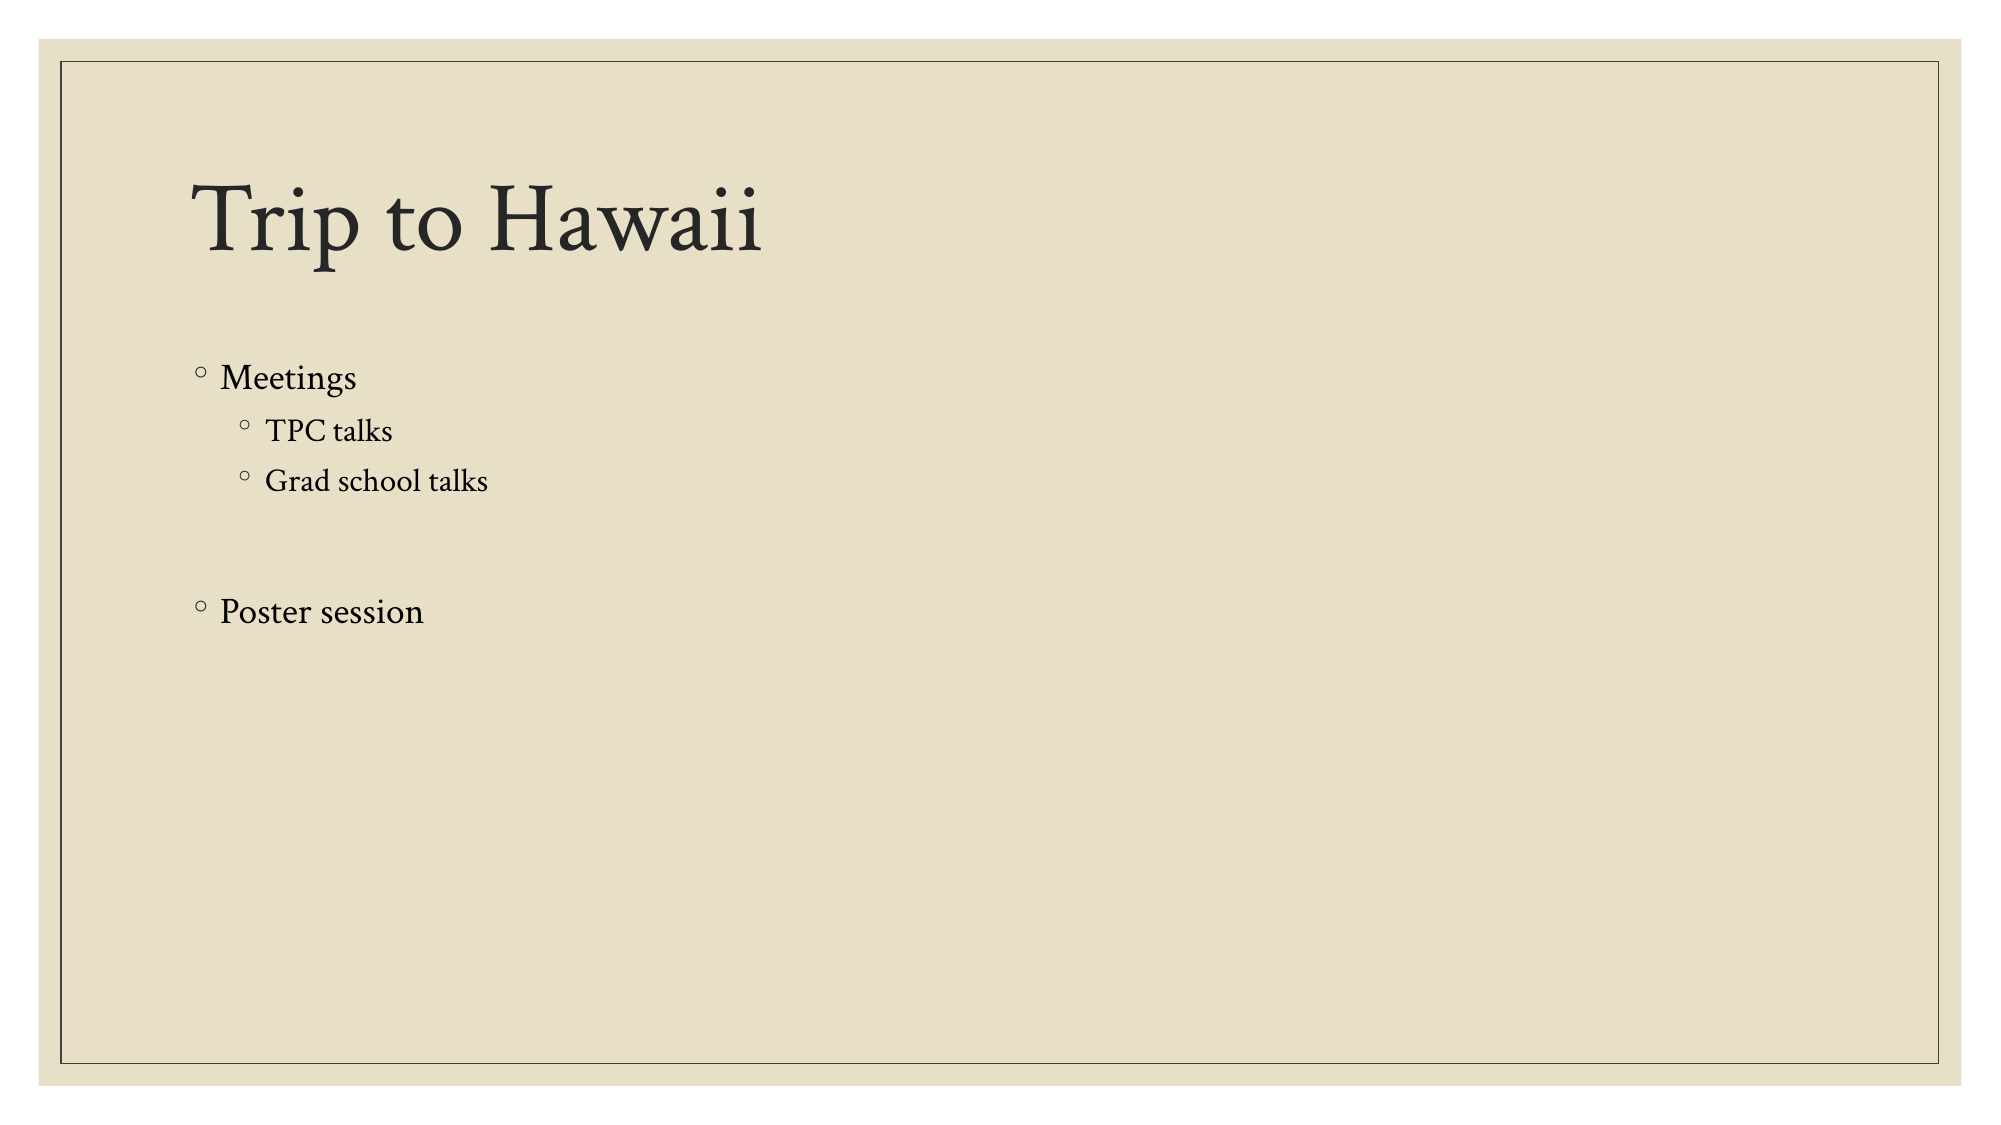

# Trip to Hawaii
Meetings
TPC talks
Grad school talks

Poster session